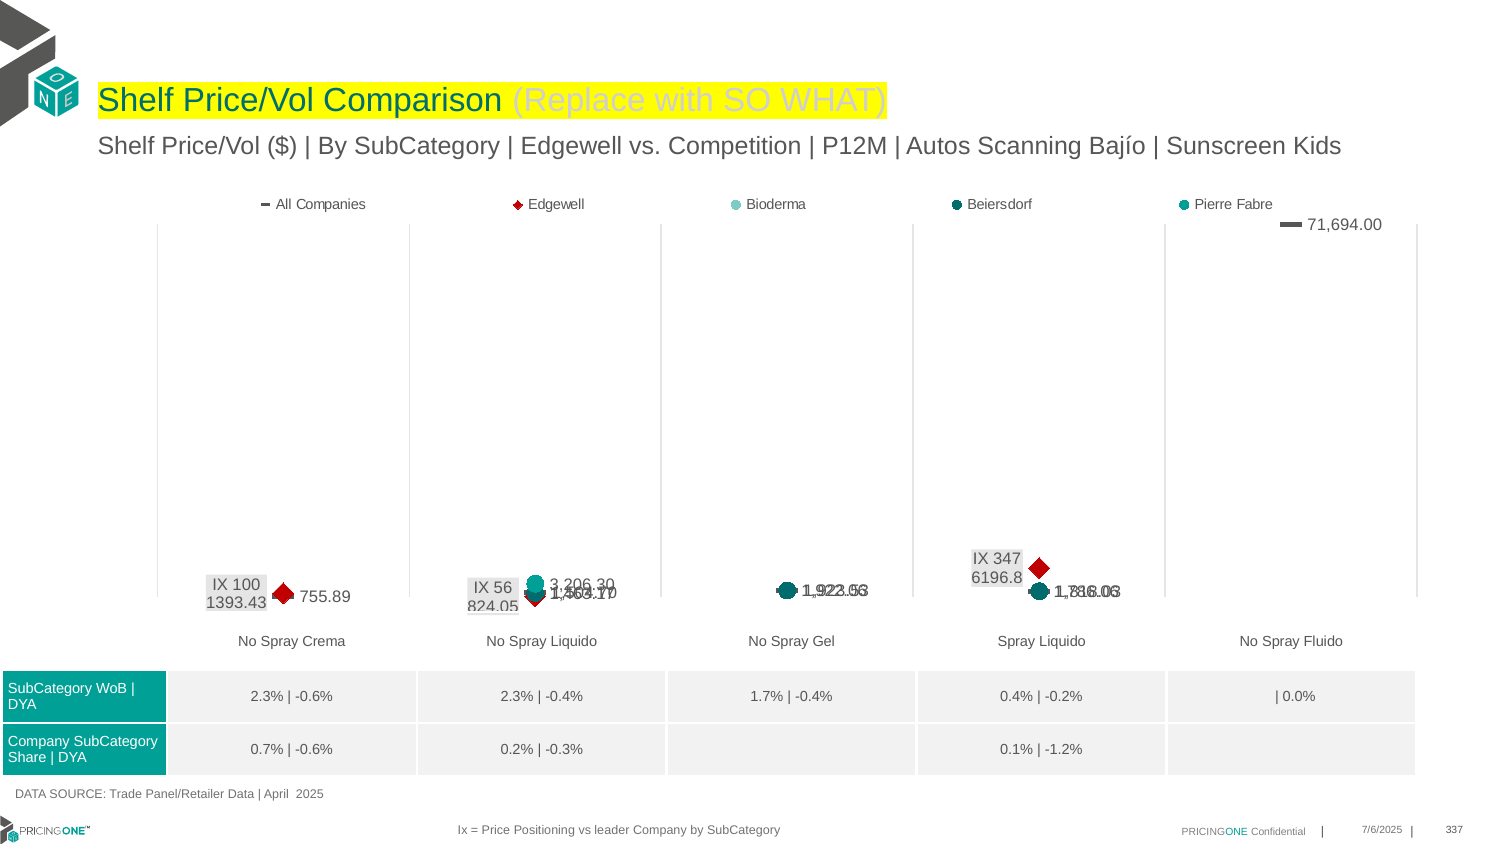

# Shelf Price/Vol Comparison (Replace with SO WHAT)
Shelf Price/Vol ($) | By SubCategory | Edgewell vs. Competition | P12M | Autos Scanning Bajío | Sunscreen Kids

### Chart

| Category | All Companies | Edgewell | Bioderma | Beiersdorf | Pierre Fabre |
|---|---|---|---|---|---|
| IX 100 | 755.89 | 1393.43 | None | None | None |
| IX 56 | 1504.7 | 824.05 | None | 1463.17 | 3206.3 |
| None | 1923.53 | None | None | 1922.06 | None |
| IX 347 | 1818.03 | 6196.8 | None | 1786.06 | None |
| None | 71694.0 | None | None | None | None |
|  | No Spray Crema | No Spray Liquido | No Spray Gel | Spray Liquido | No Spray Fluido |
| --- | --- | --- | --- | --- | --- |
| SubCategory WoB | DYA | 2.3% | -0.6% | 2.3% | -0.4% | 1.7% | -0.4% | 0.4% | -0.2% | | 0.0% |
| Company SubCategory Share | DYA | 0.7% | -0.6% | 0.2% | -0.3% |  | 0.1% | -1.2% |  |
DATA SOURCE: Trade Panel/Retailer Data | April  2025
Ix = Price Positioning vs leader Company by SubCategory
7/6/2025
337